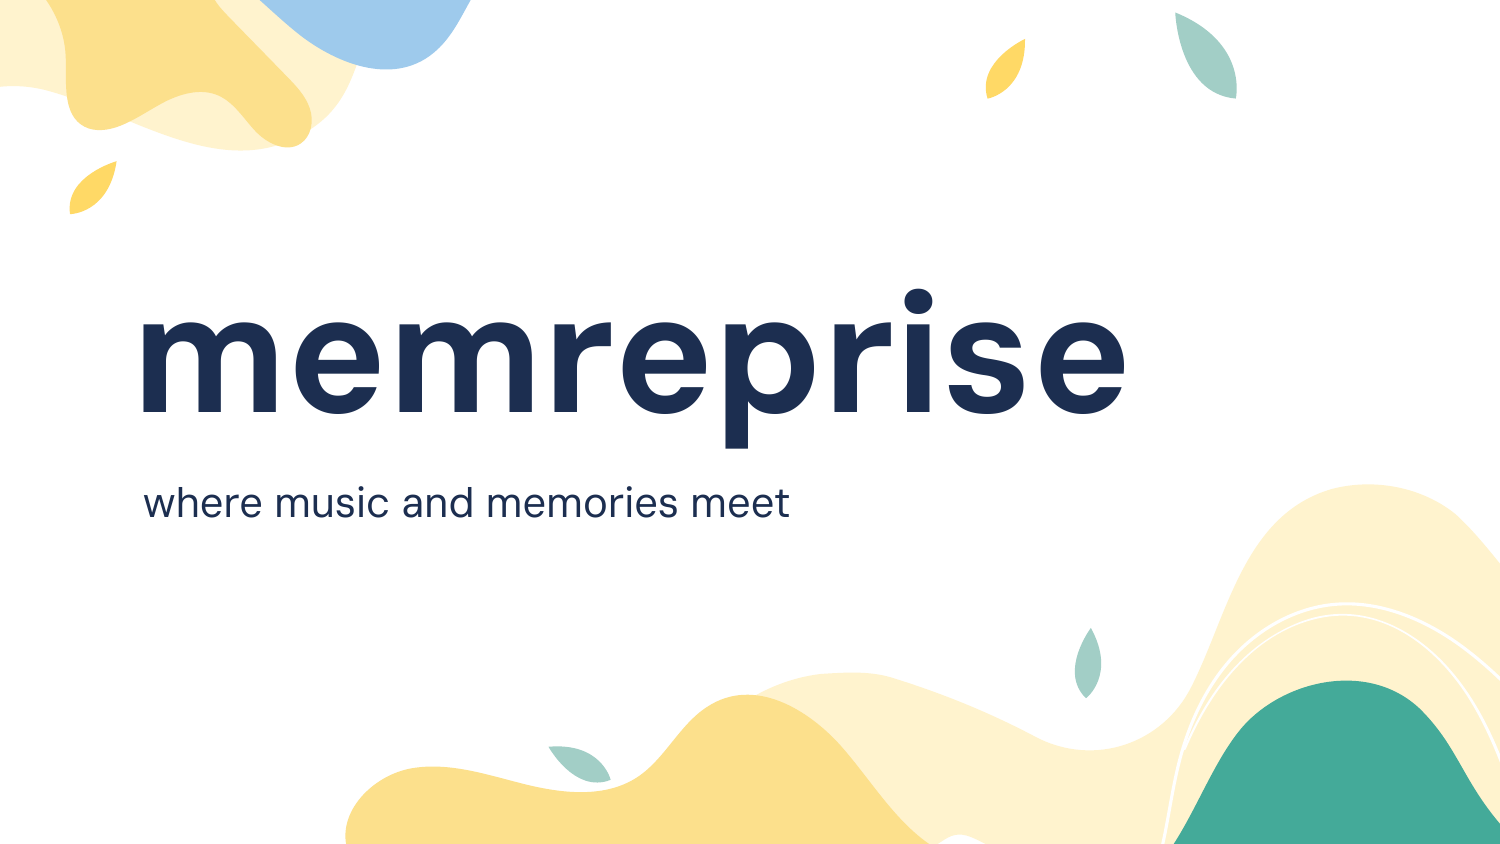

# memreprise
where music and memories meet